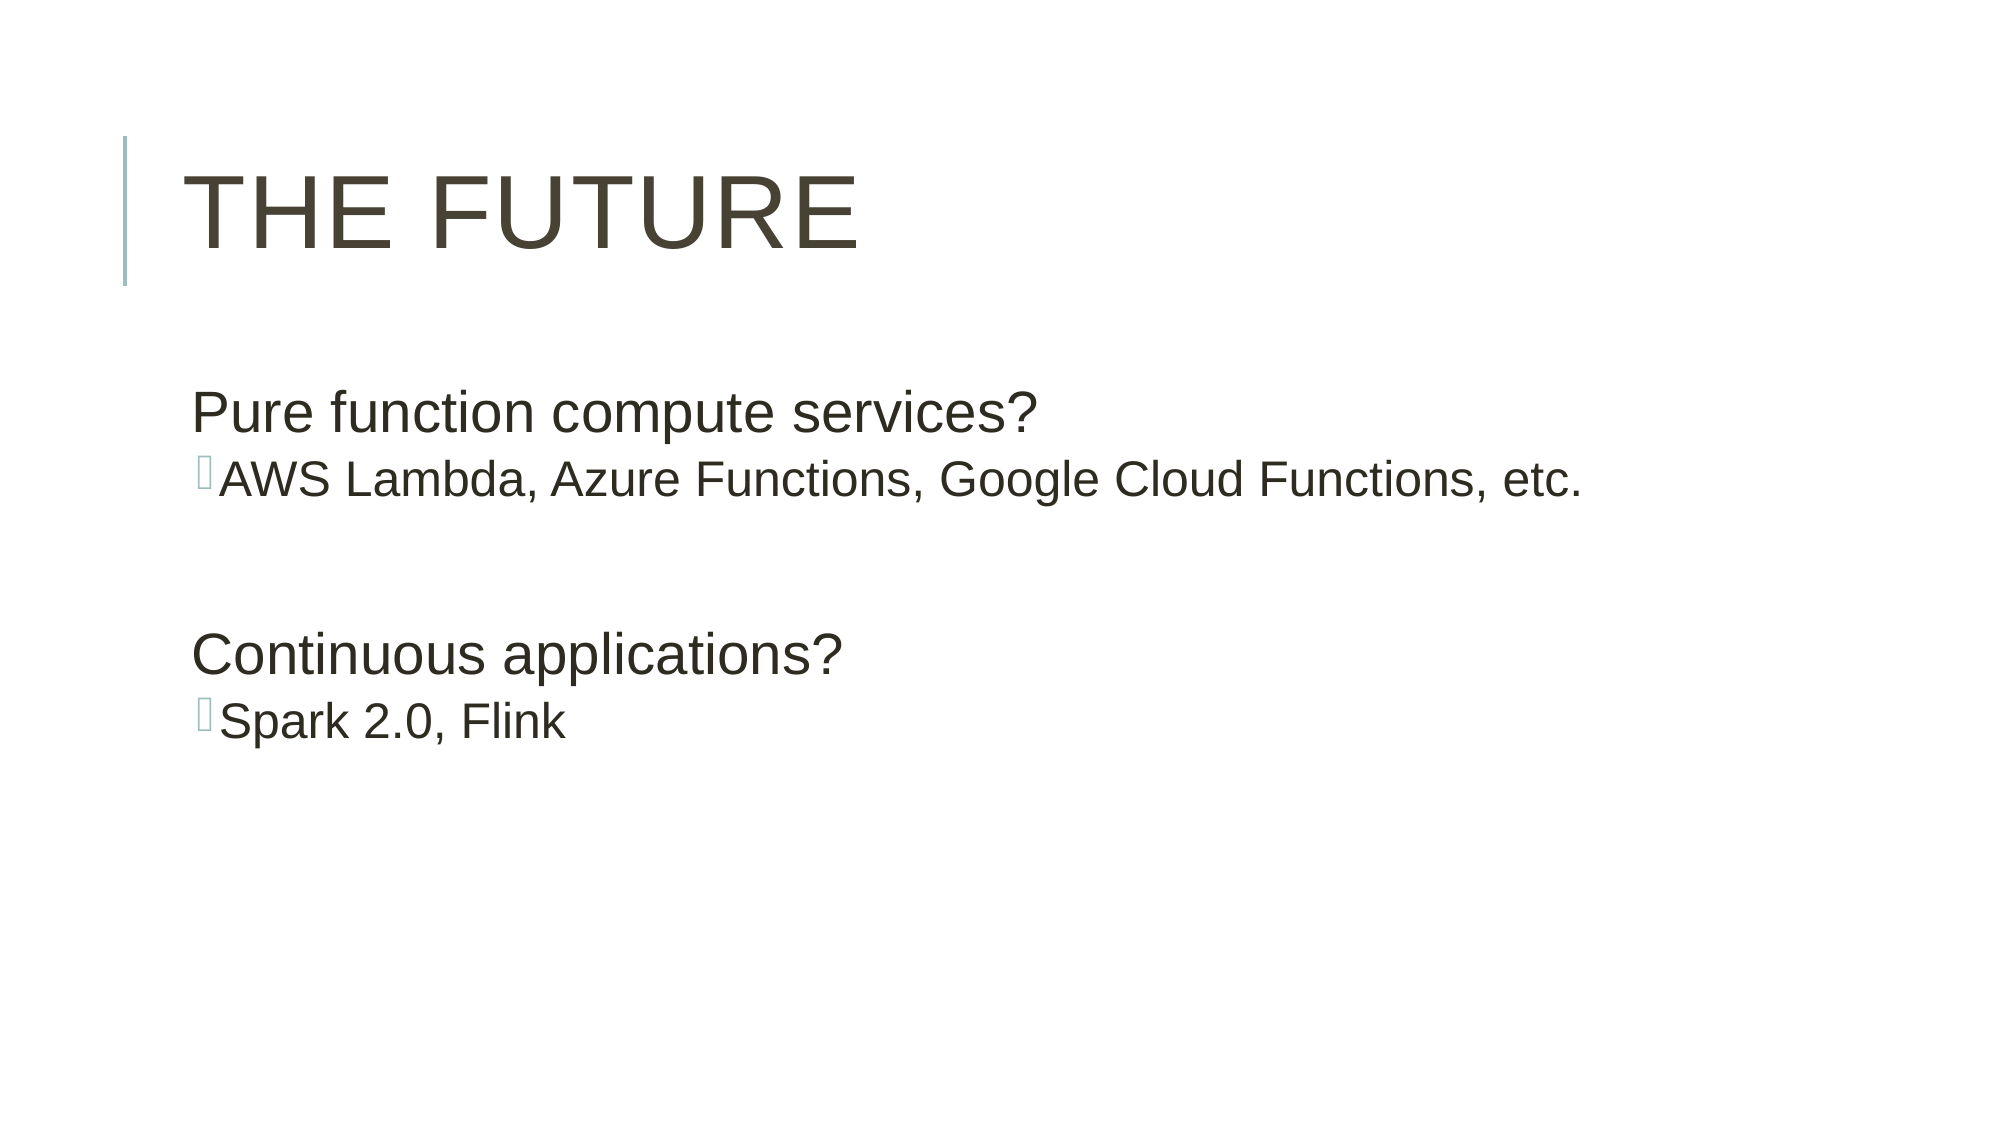

# The Future
Pure function compute services?
AWS Lambda, Azure Functions, Google Cloud Functions, etc.

Continuous applications?
Spark 2.0, Flink